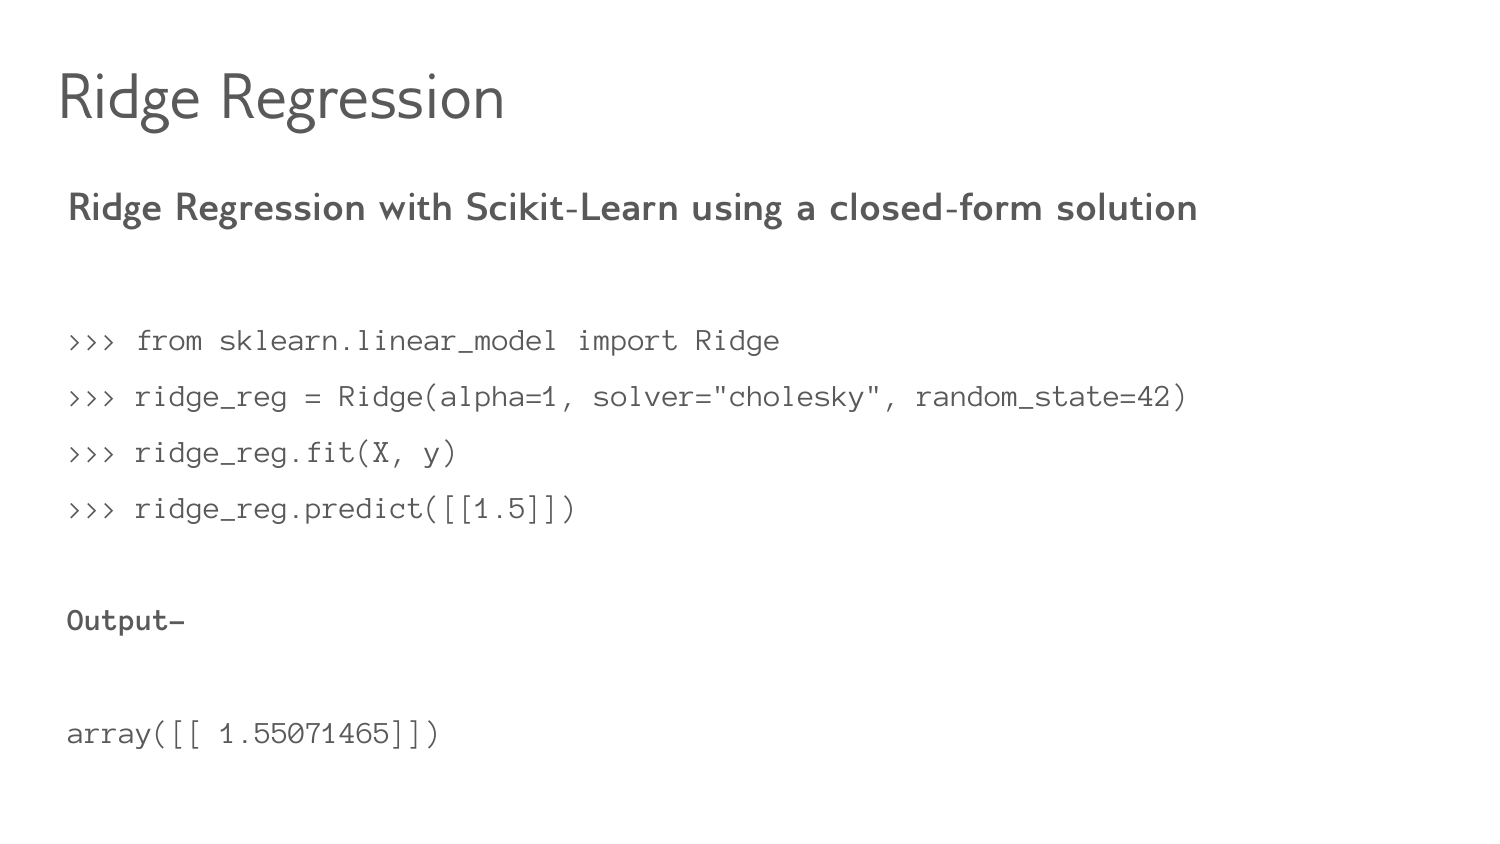

Ridge Regression
Ridge Regression with Scikit-Learn using a closed-form solution

>>> from sklearn.linear_model import Ridge
>>> ridge_reg = Ridge(alpha=1, solver="cholesky", random_state=42)
>>> ridge_reg.fit(X, y)
>>> ridge_reg.predict([[1.5]])

Output-

array([[ 1.55071465]])